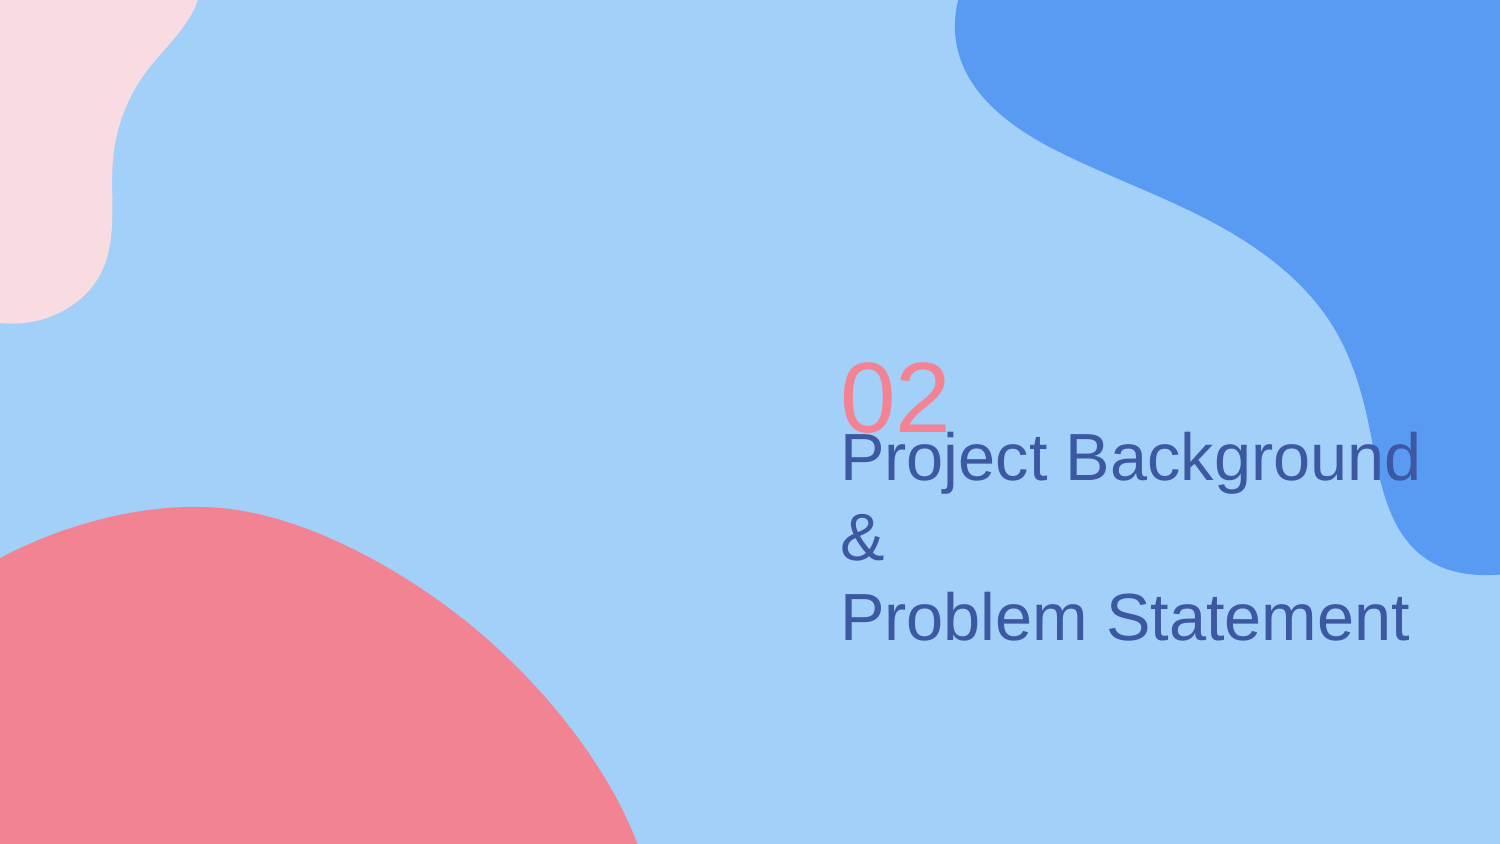

02
# Project Background & Problem Statement